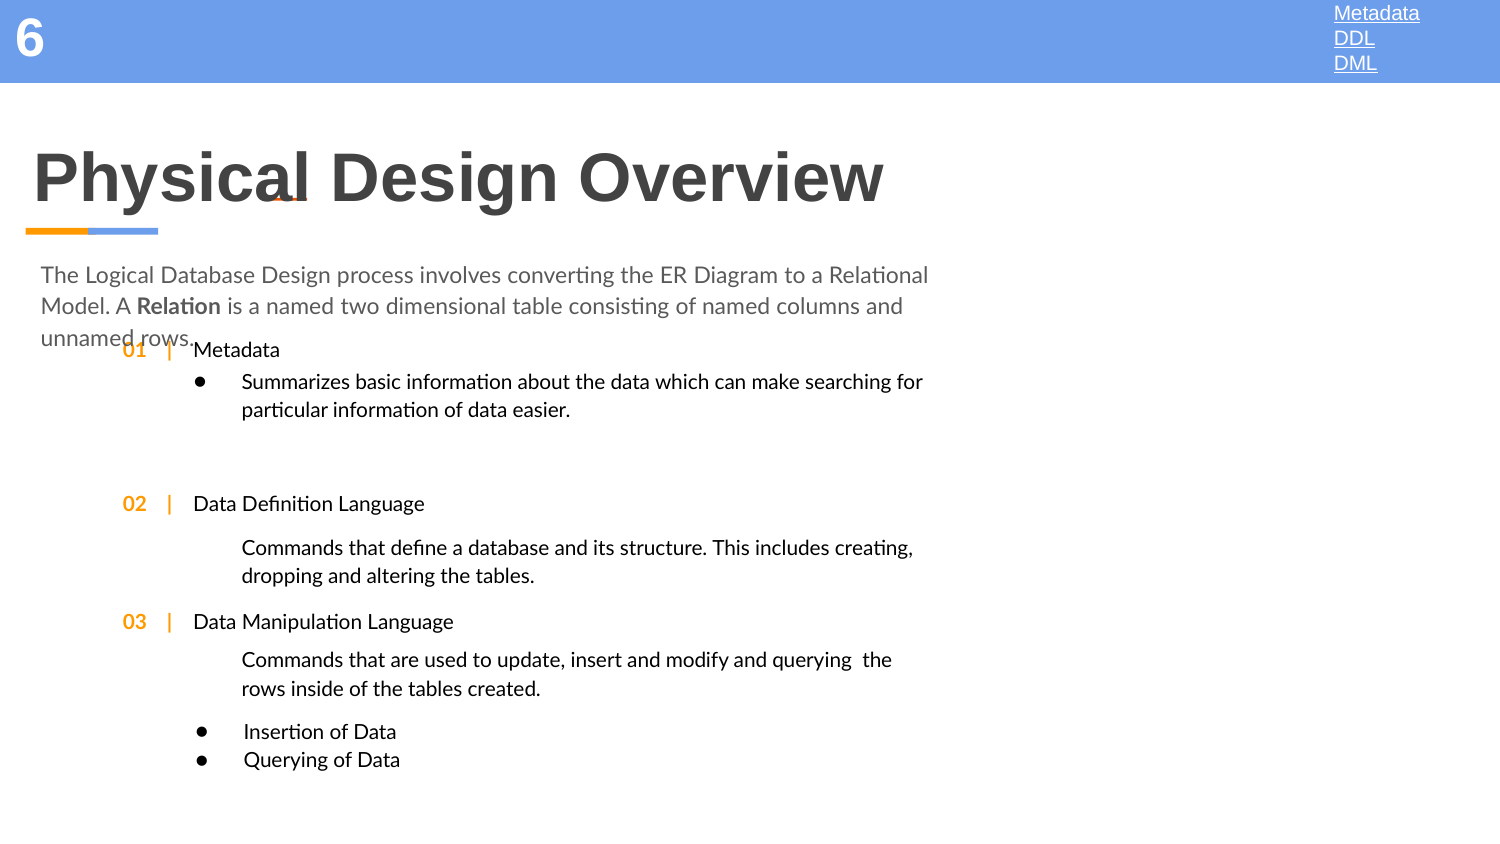

Metadata
DDL
DML
6

Physical Design Overview

The Logical Database Design process involves converting the ER Diagram to a Relational Model. A Relation is a named two dimensional table consisting of named columns and unnamed rows.
01    |    Metadata
Summarizes basic information about the data which can make searching for particular information of data easier.
02    |    Data Definition Language
Commands that define a database and its structure. This includes creating, dropping and altering the tables.
03    |    Data Manipulation Language
Commands that are used to update, insert and modify and querying  the rows inside of the tables created.
Insertion of Data
Querying of Data